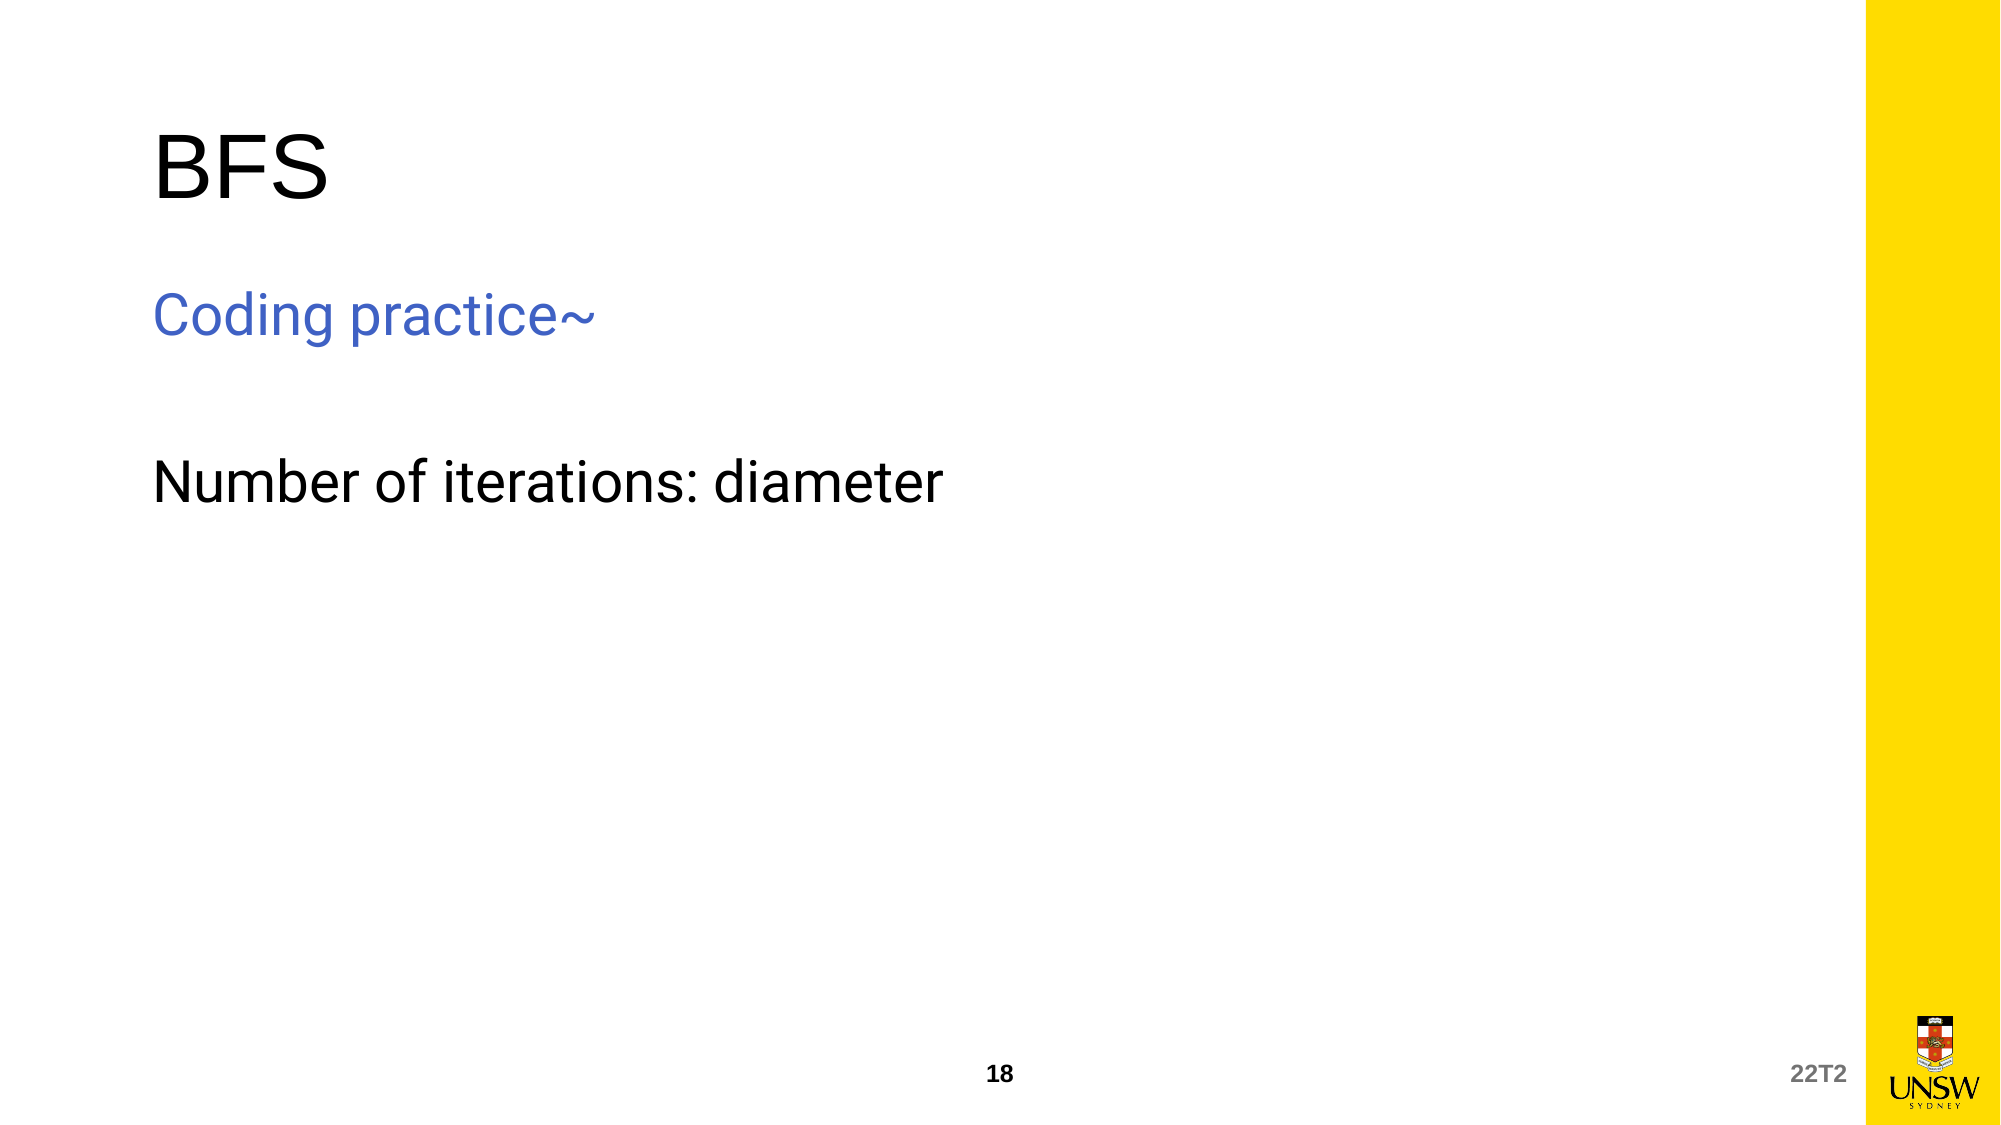

# BFS
Coding practice~

Number of iterations: diameter

18
22T2